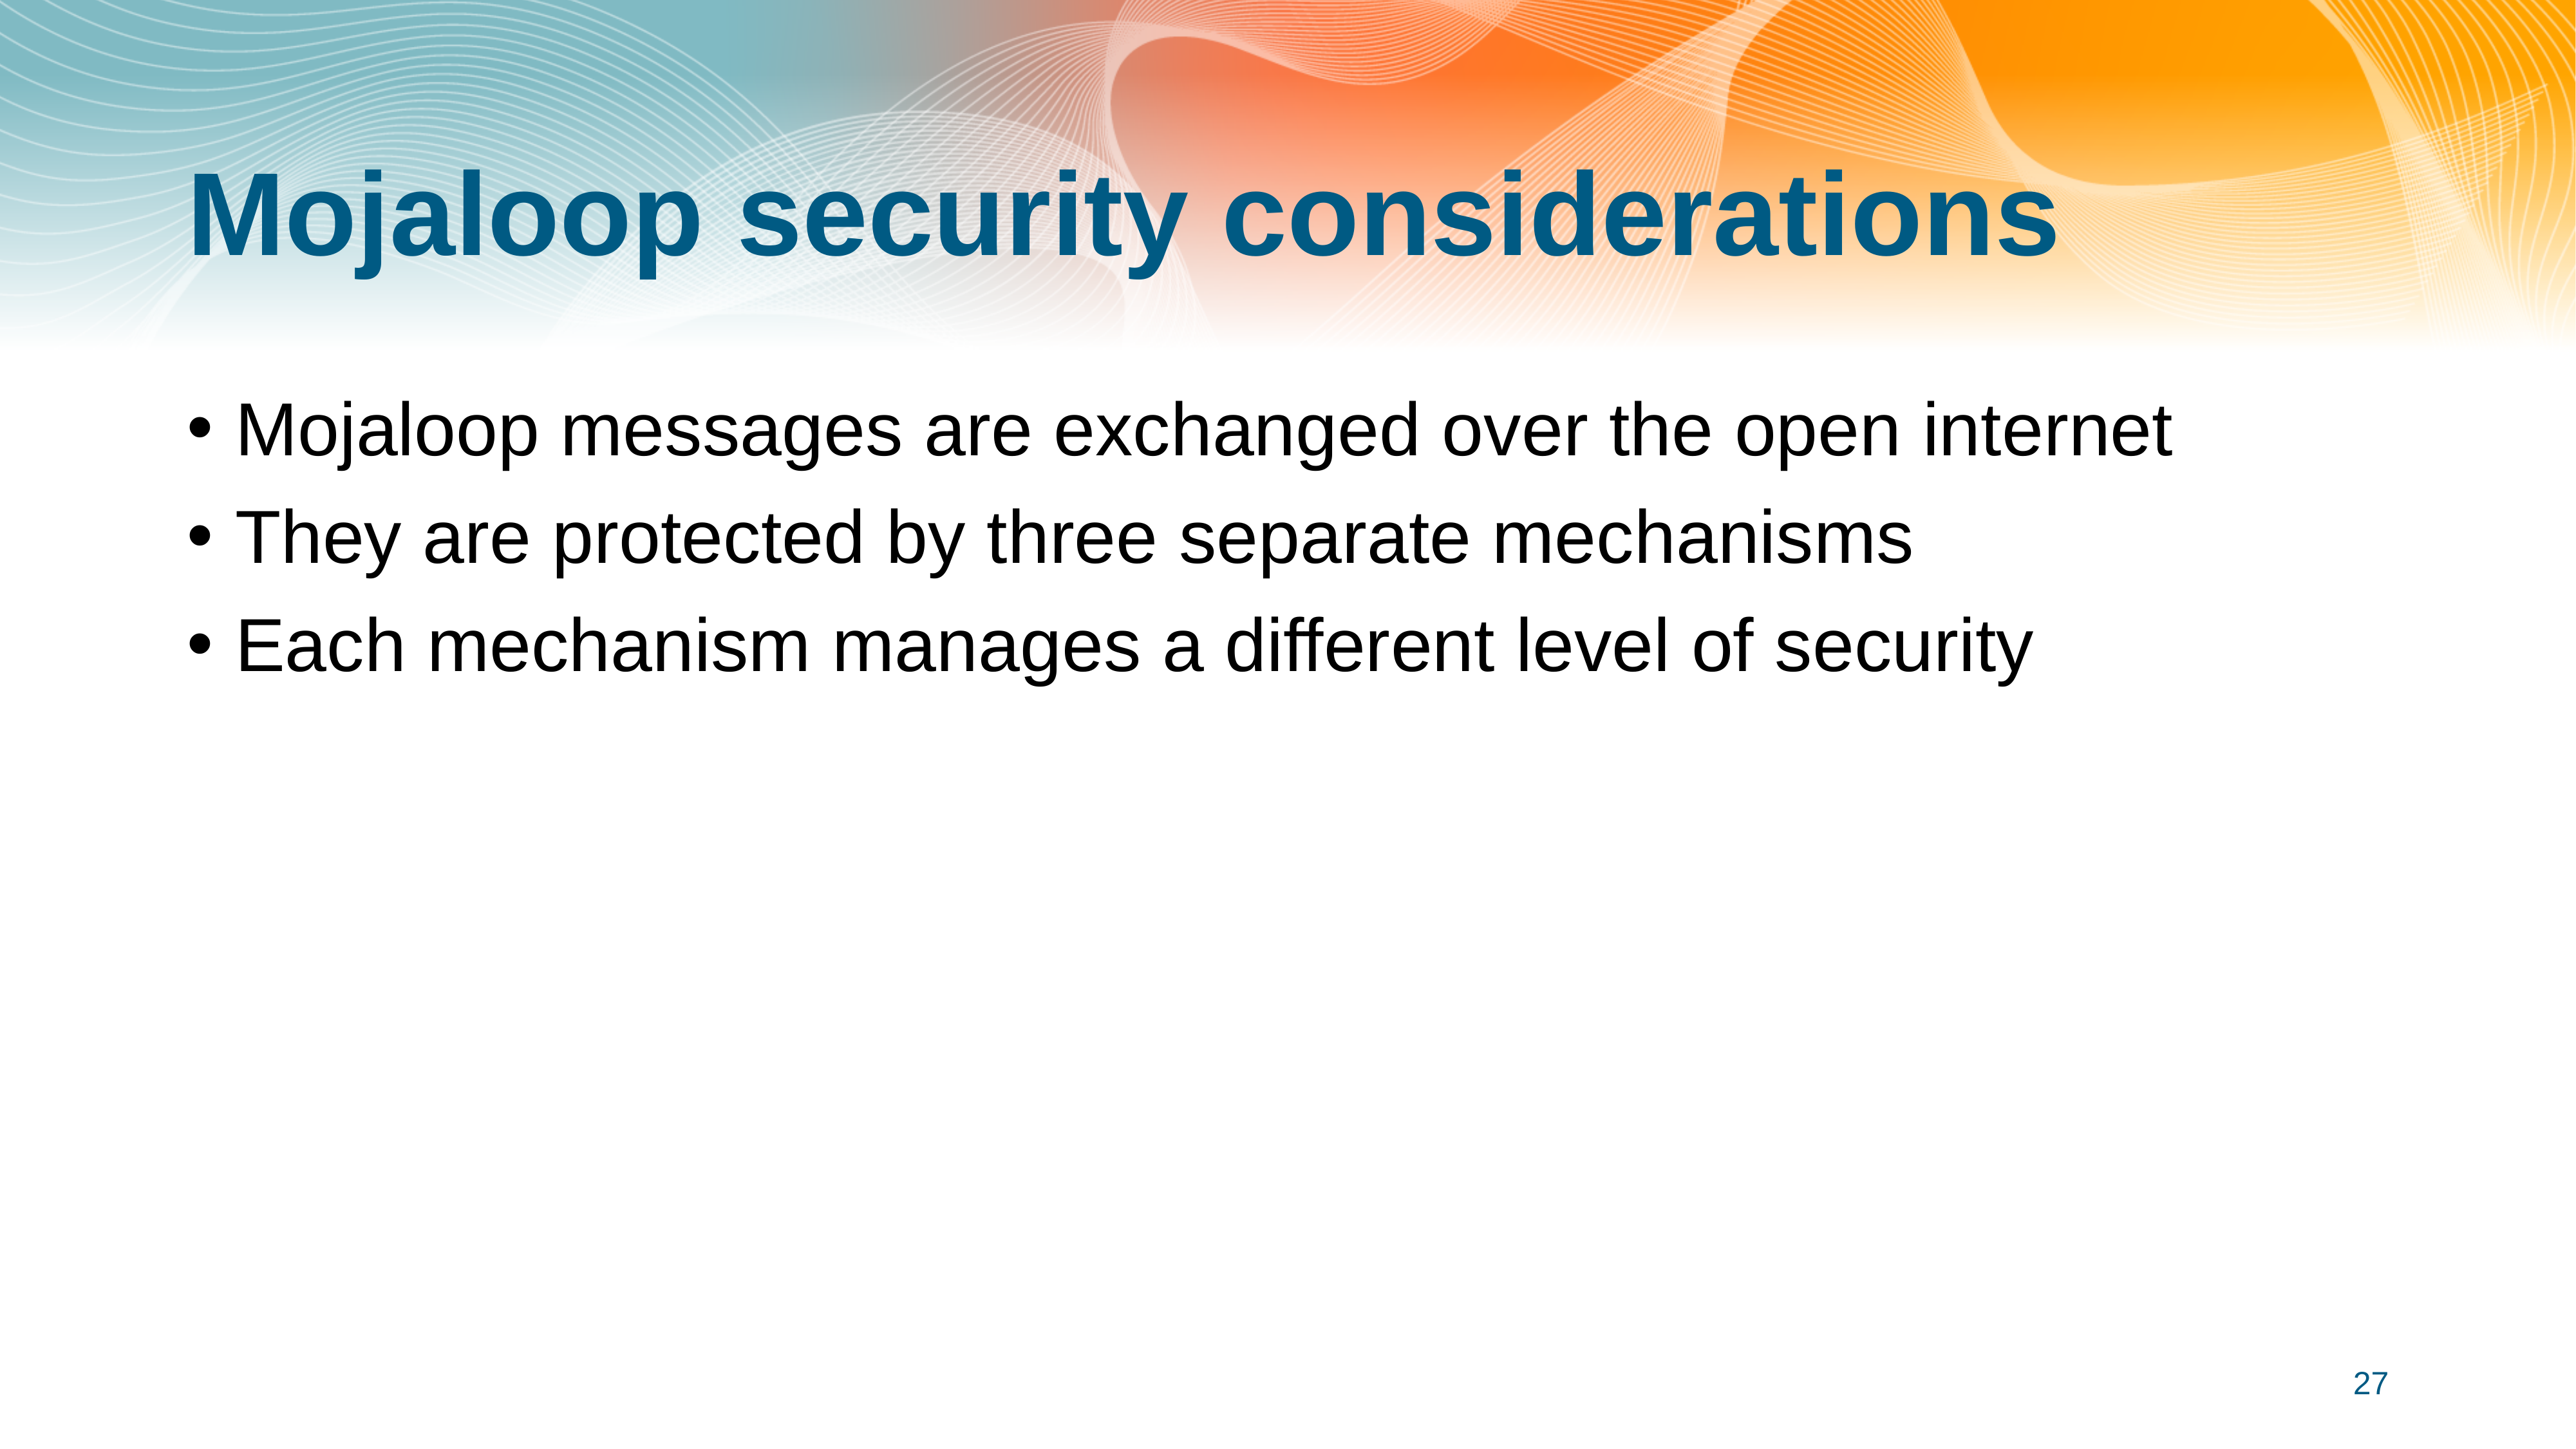

# Mojaloop security considerations
Mojaloop messages are exchanged over the open internet
They are protected by three separate mechanisms
Each mechanism manages a different level of security
27